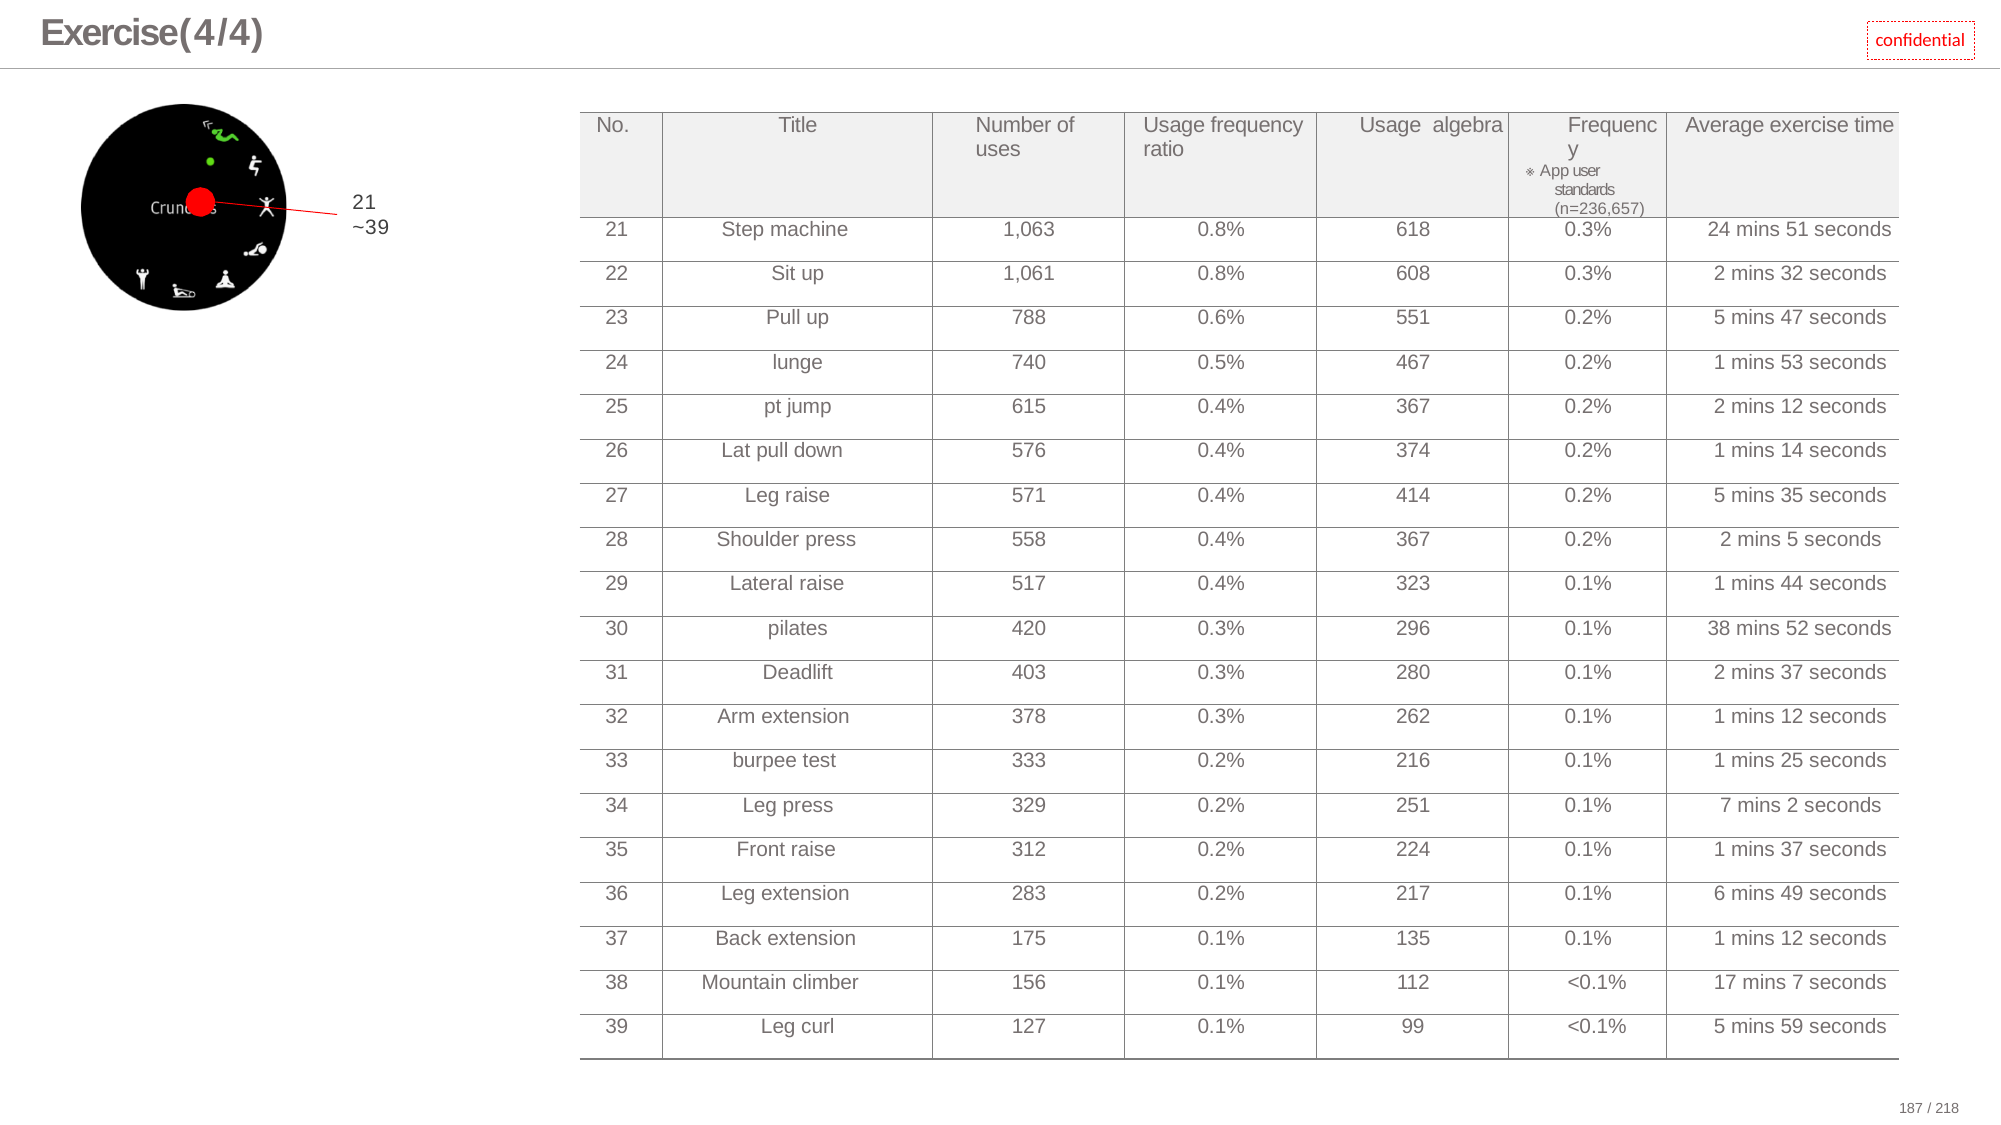

# Exercise(4/4)
confidential

| No. | Title | Number of uses | Usage frequency ratio | Usage algebra | Frequency ※ App user standards (n=236,657) | Average exercise time |
| --- | --- | --- | --- | --- | --- | --- |
| 21 | Step machine | 1,063 | 0.8% | 618 | 0.3% | 24 mins 51 seconds |
| 22 | Sit up | 1,061 | 0.8% | 608 | 0.3% | 2 mins 32 seconds |
| 23 | Pull up | 788 | 0.6% | 551 | 0.2% | 5 mins 47 seconds |
| 24 | lunge | 740 | 0.5% | 467 | 0.2% | 1 mins 53 seconds |
| 25 | pt jump | 615 | 0.4% | 367 | 0.2% | 2 mins 12 seconds |
| 26 | Lat pull down | 576 | 0.4% | 374 | 0.2% | 1 mins 14 seconds |
| 27 | Leg raise | 571 | 0.4% | 414 | 0.2% | 5 mins 35 seconds |
| 28 | Shoulder press | 558 | 0.4% | 367 | 0.2% | 2 mins 5 seconds |
| 29 | Lateral raise | 517 | 0.4% | 323 | 0.1% | 1 mins 44 seconds |
| 30 | pilates | 420 | 0.3% | 296 | 0.1% | 38 mins 52 seconds |
| 31 | Deadlift | 403 | 0.3% | 280 | 0.1% | 2 mins 37 seconds |
| 32 | Arm extension | 378 | 0.3% | 262 | 0.1% | 1 mins 12 seconds |
| 33 | burpee test | 333 | 0.2% | 216 | 0.1% | 1 mins 25 seconds |
| 34 | Leg press | 329 | 0.2% | 251 | 0.1% | 7 mins 2 seconds |
| 35 | Front raise | 312 | 0.2% | 224 | 0.1% | 1 mins 37 seconds |
| 36 | Leg extension | 283 | 0.2% | 217 | 0.1% | 6 mins 49 seconds |
| 37 | Back extension | 175 | 0.1% | 135 | 0.1% | 1 mins 12 seconds |
| 38 | Mountain climber | 156 | 0.1% | 112 | <0.1% | 17 mins 7 seconds |
| 39 | Leg curl | 127 | 0.1% | 99 | <0.1% | 5 mins 59 seconds |

21
~39

187 / 218